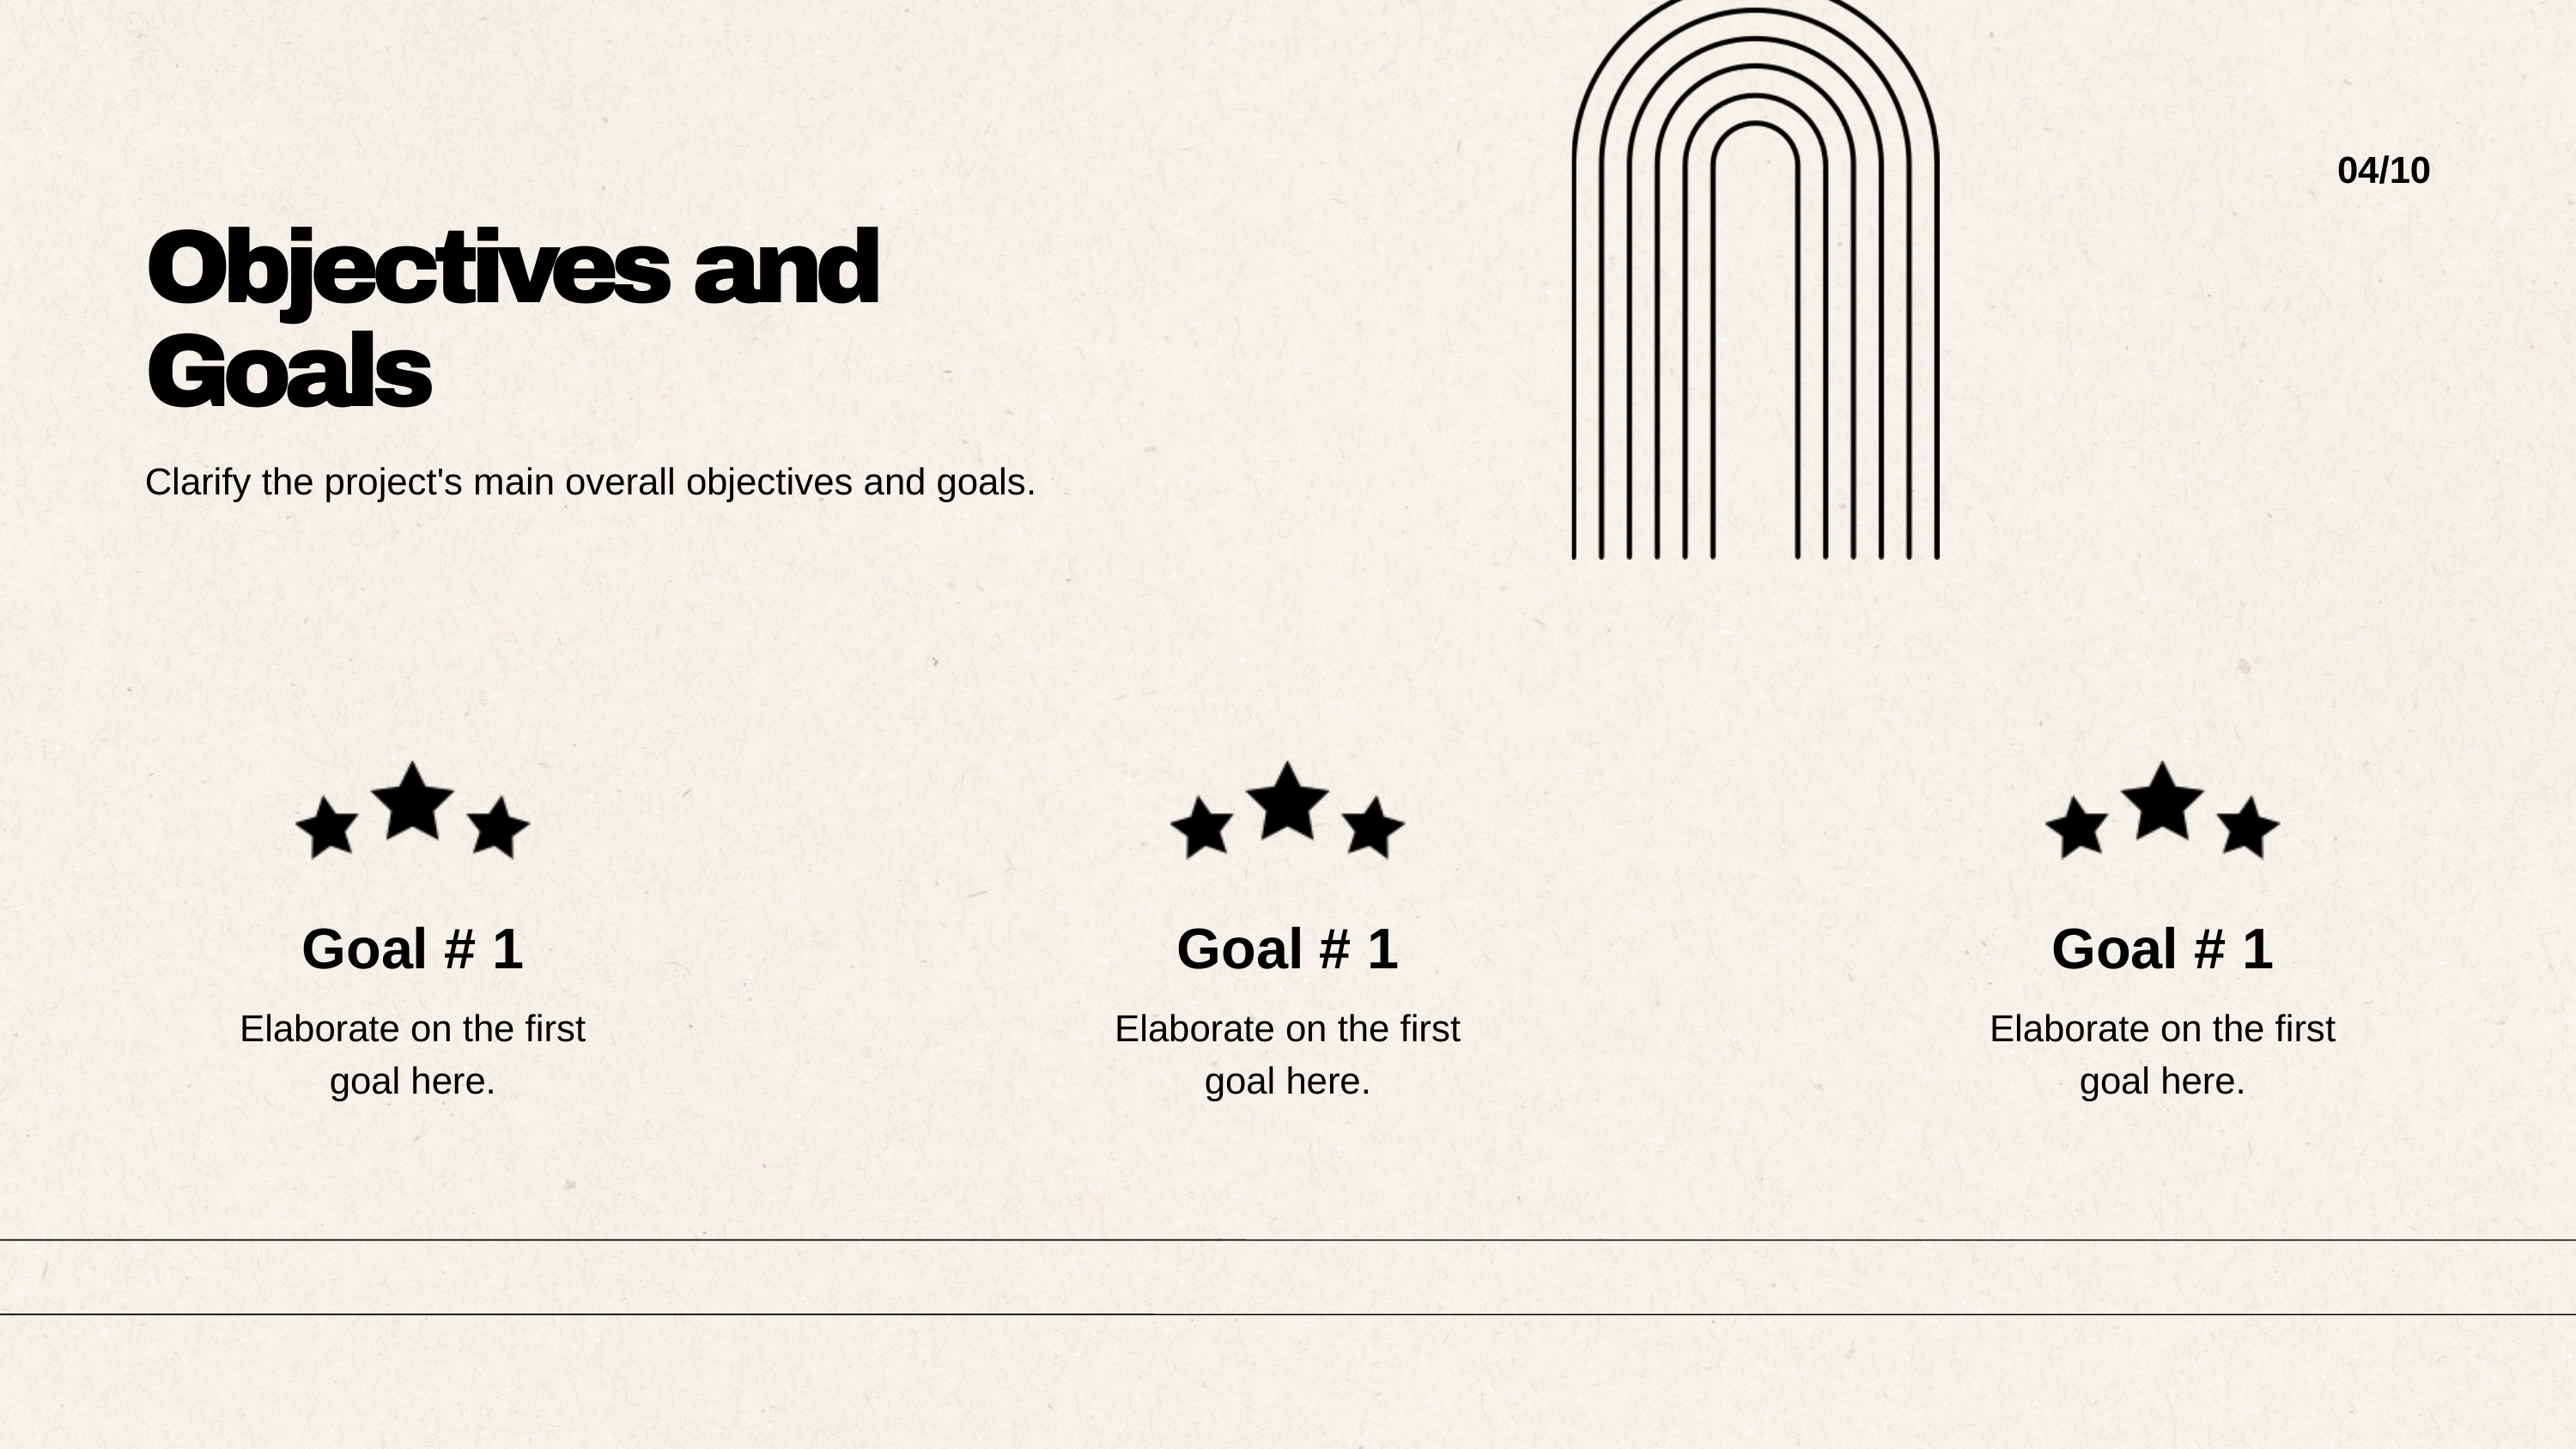

04/10
Objectives and Goals
Clarify the project's main overall objectives and goals.

Goal # 1
Goal # 1
Goal # 1
Elaborate on the first
goal here.
Elaborate on the first
goal here.
Elaborate on the first
goal here.